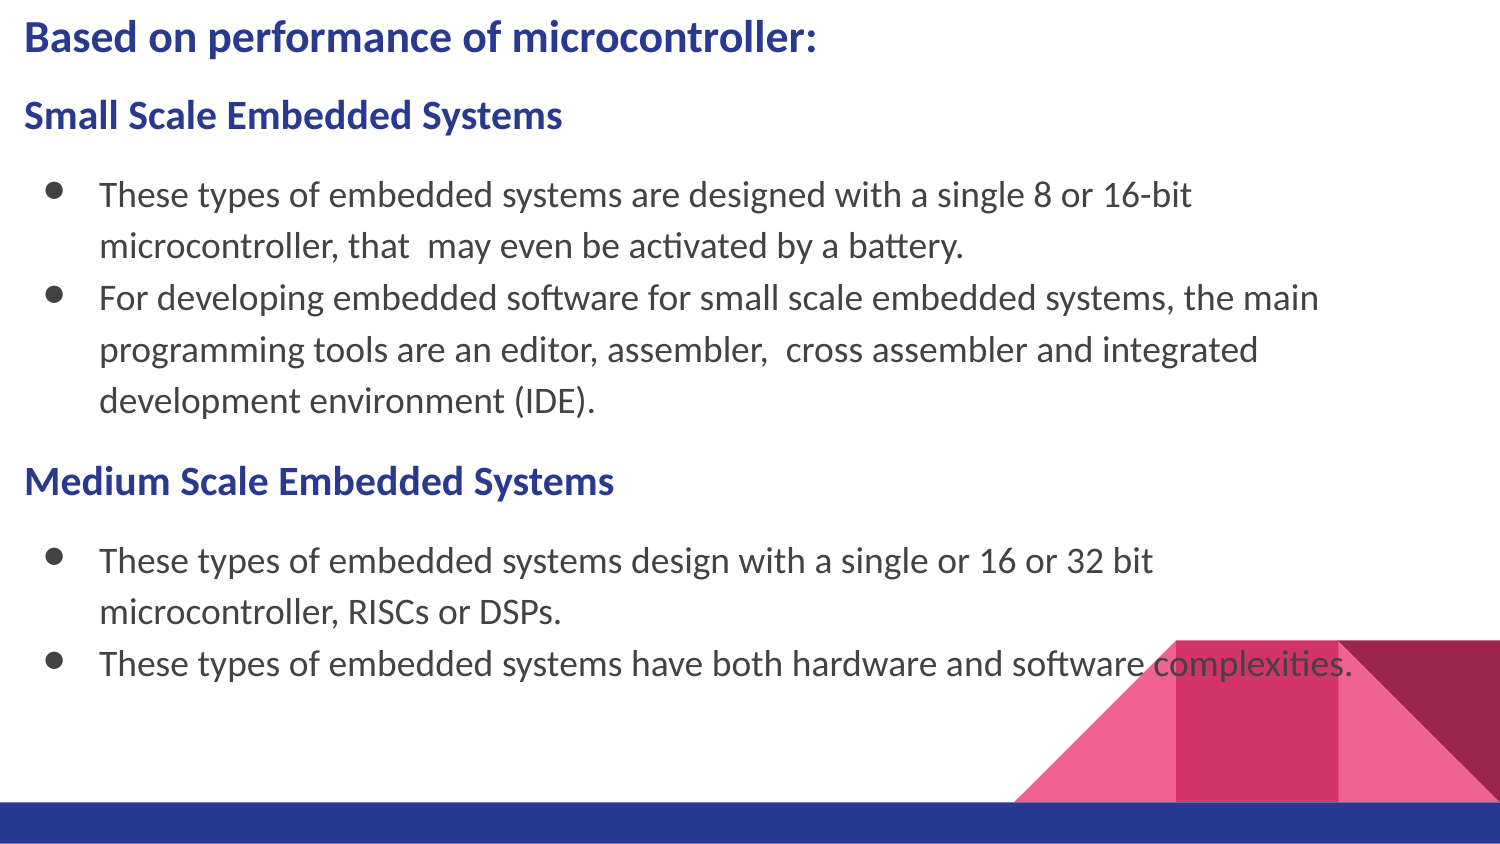

Based on performance of microcontroller:
Small Scale Embedded Systems
These types of embedded systems are designed with a single 8 or 16-bit microcontroller, that  may even be activated by a battery.
For developing embedded software for small scale embedded systems, the main programming tools are an editor, assembler,  cross assembler and integrated development environment (IDE).
Medium Scale Embedded Systems
These types of embedded systems design with a single or 16 or 32 bit microcontroller, RISCs or DSPs.
These types of embedded systems have both hardware and software complexities.